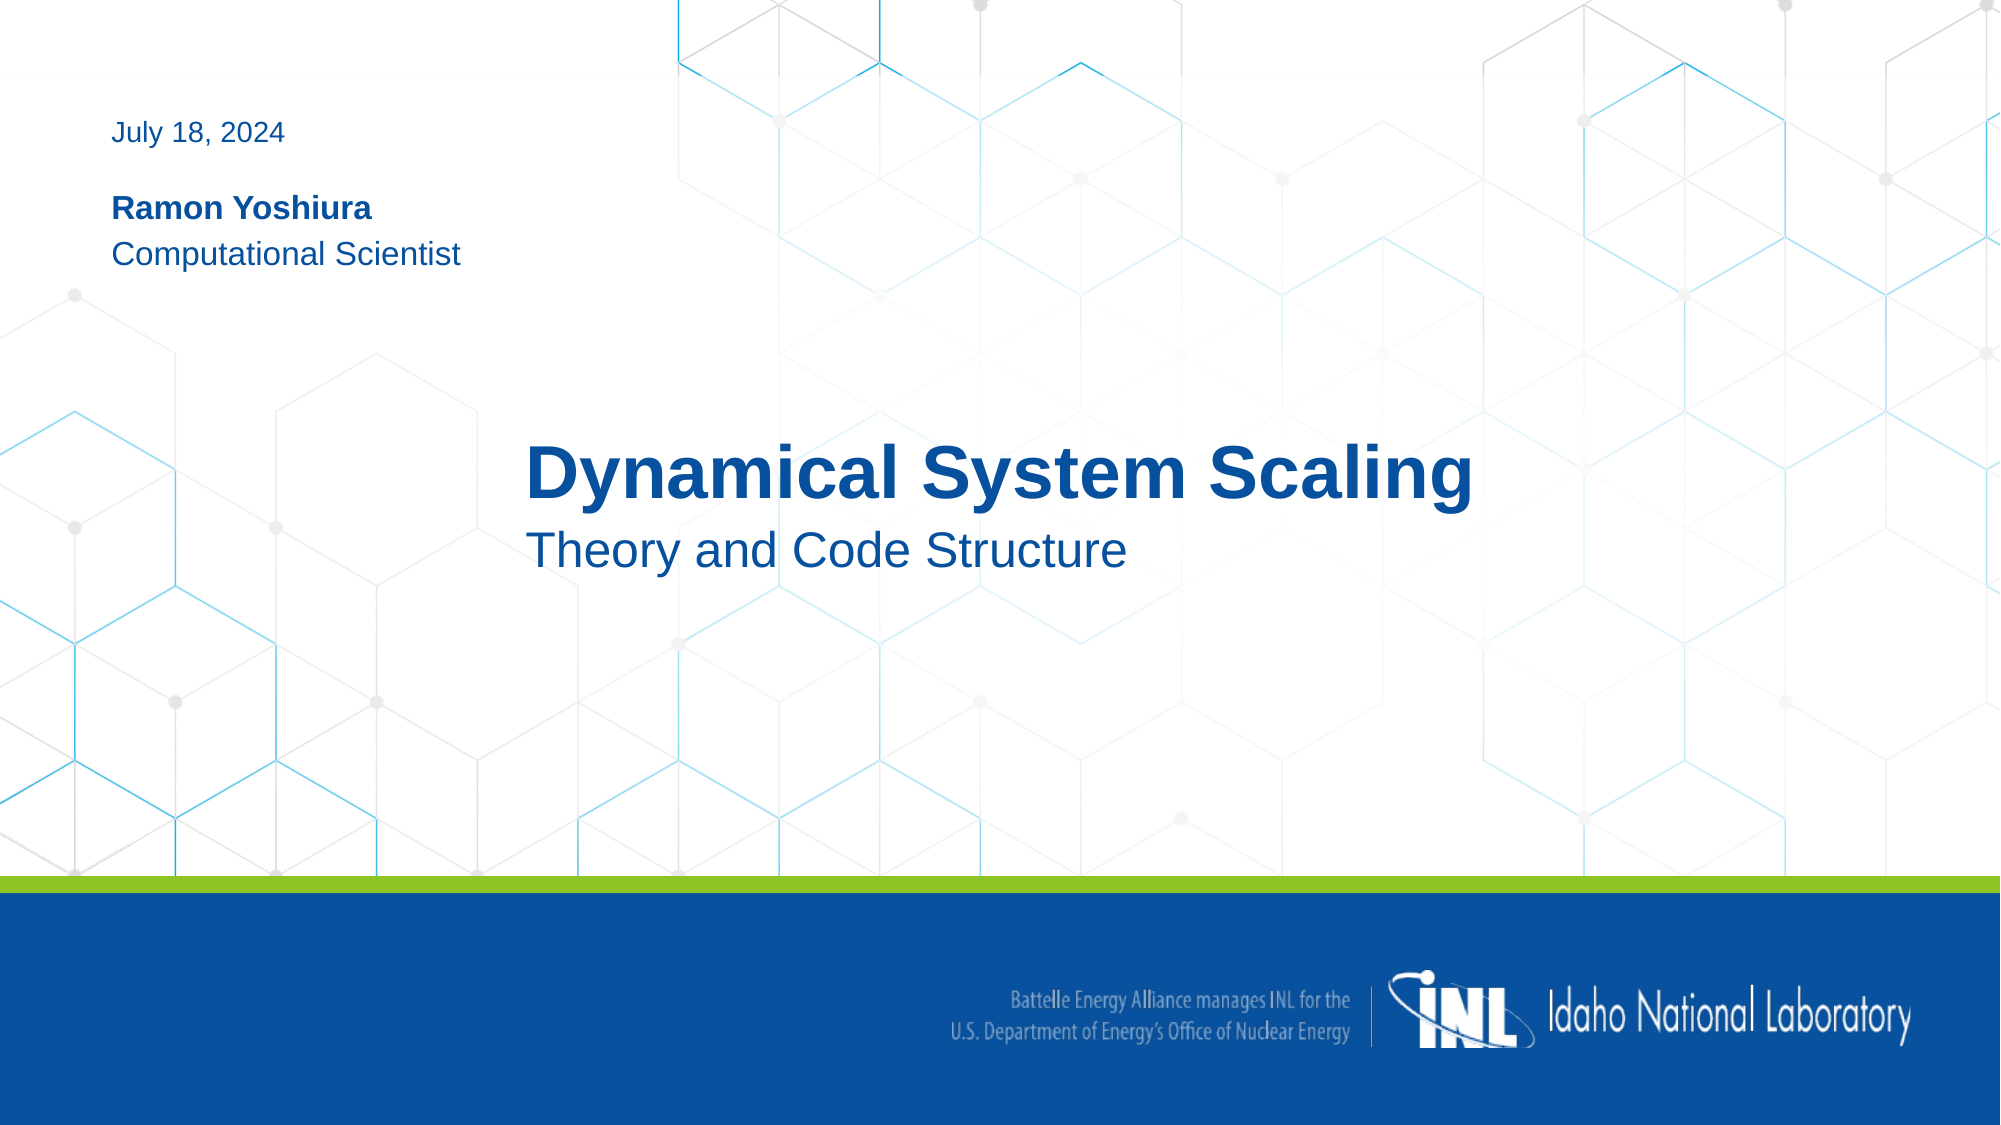

July 18, 2024
Ramon Yoshiura
Computational Scientist
Dynamical System Scaling
Theory and Code Structure